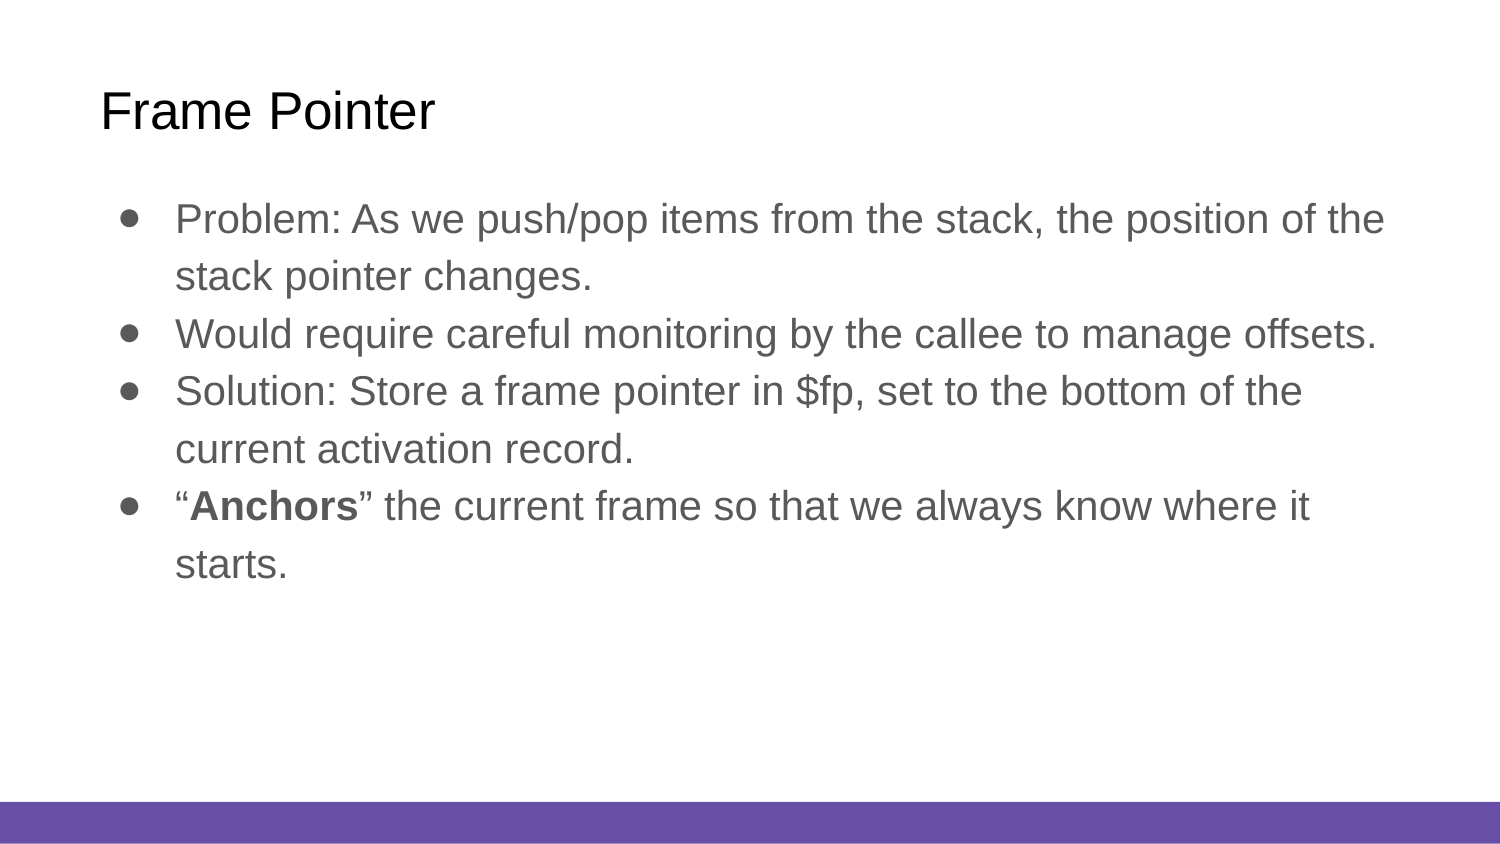

# Frame Pointer
Problem: As we push/pop items from the stack, the position of the stack pointer changes.
Would require careful monitoring by the callee to manage offsets.
Solution: Store a frame pointer in $fp, set to the bottom of the current activation record.
“Anchors” the current frame so that we always know where it starts.